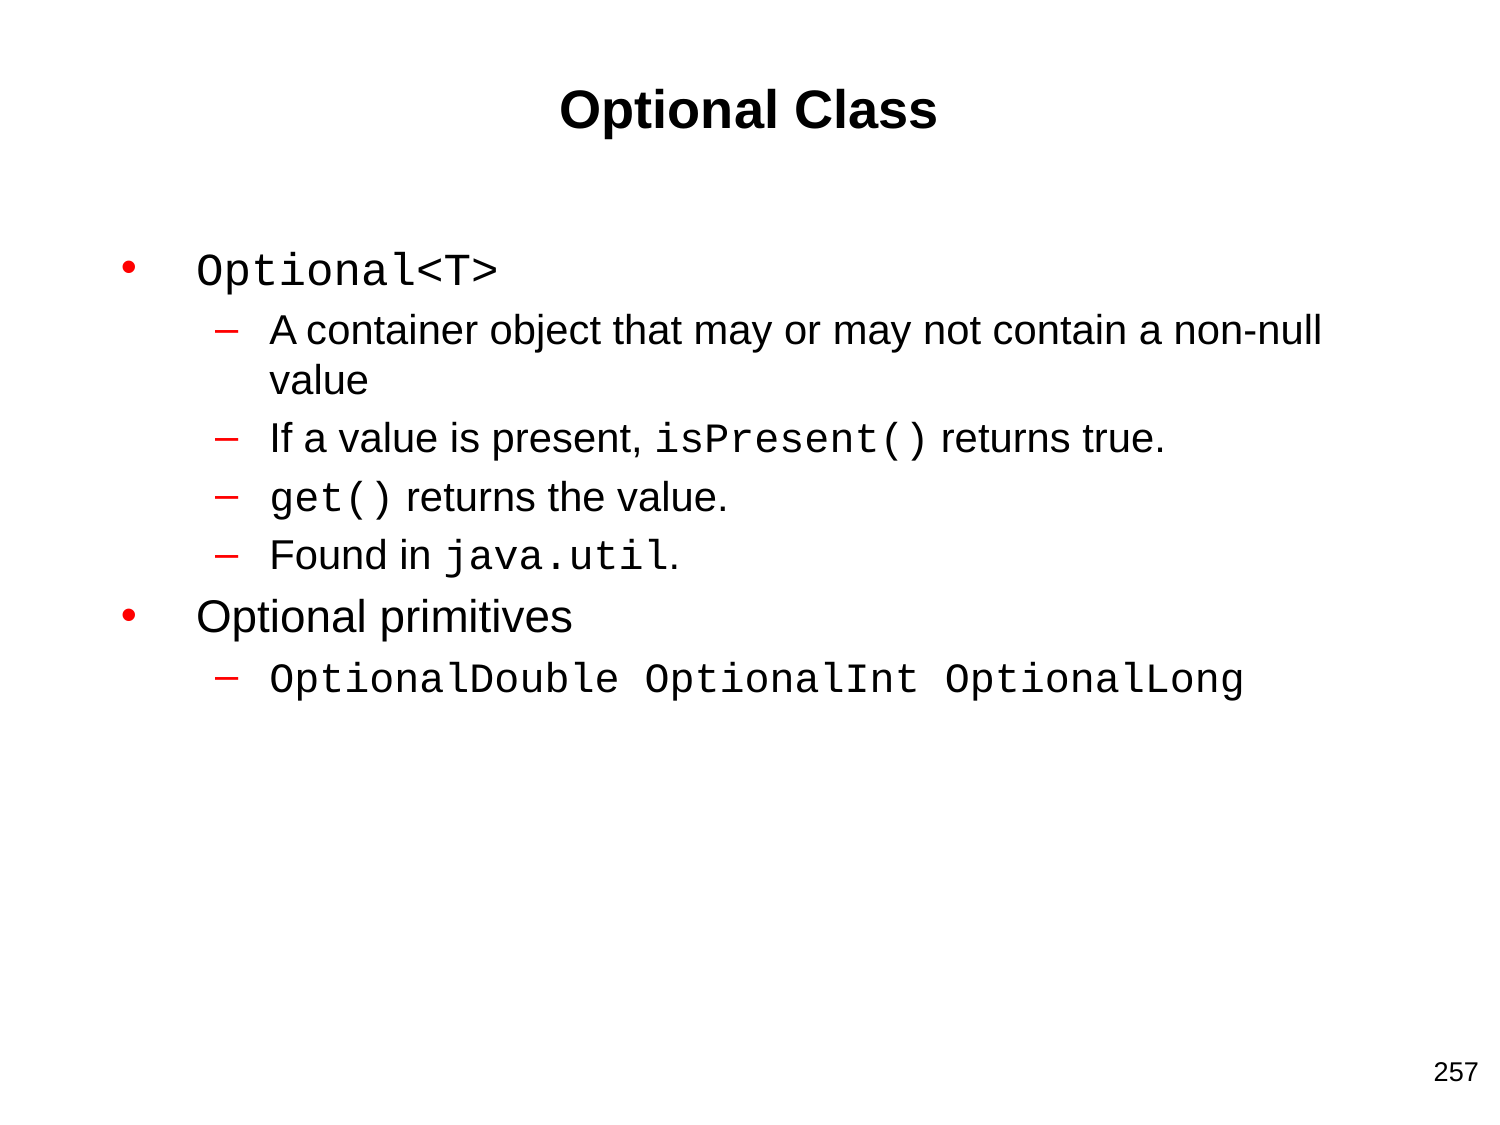

# Optional Class
Optional<T>
A container object that may or may not contain a non-null value
If a value is present, isPresent() returns true.
get() returns the value.
Found in java.util.
Optional primitives
OptionalDouble OptionalInt OptionalLong
257